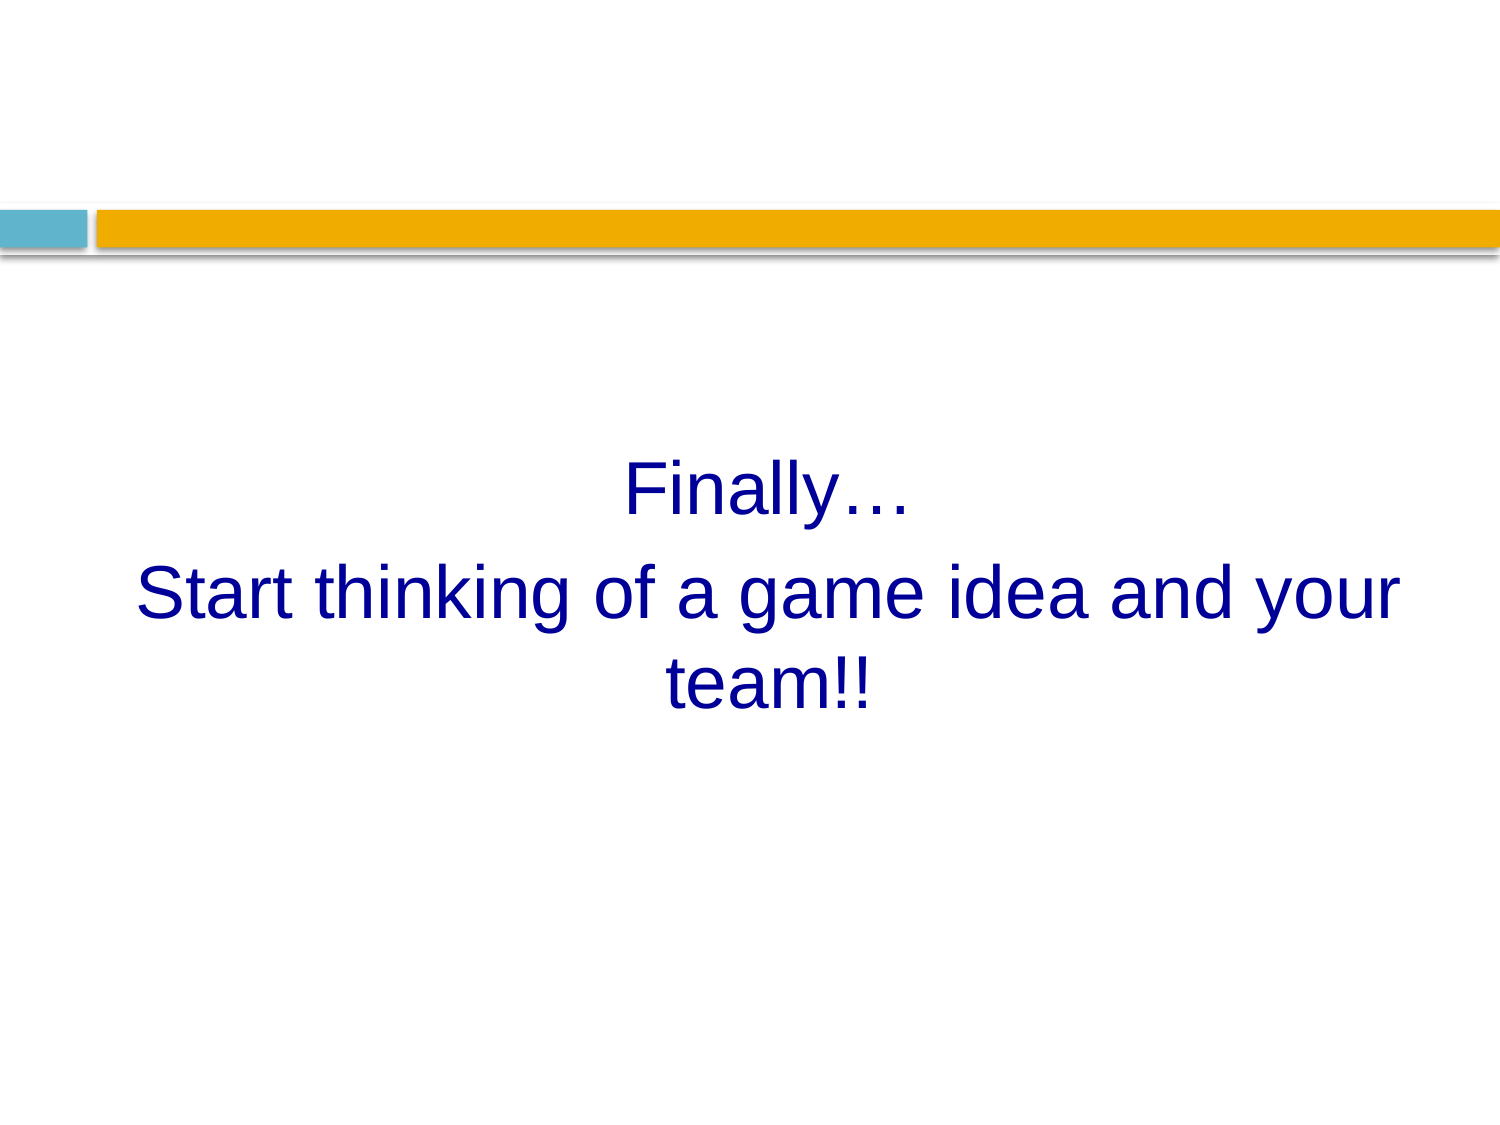

#

Finally…
Start thinking of a game idea and your team!!